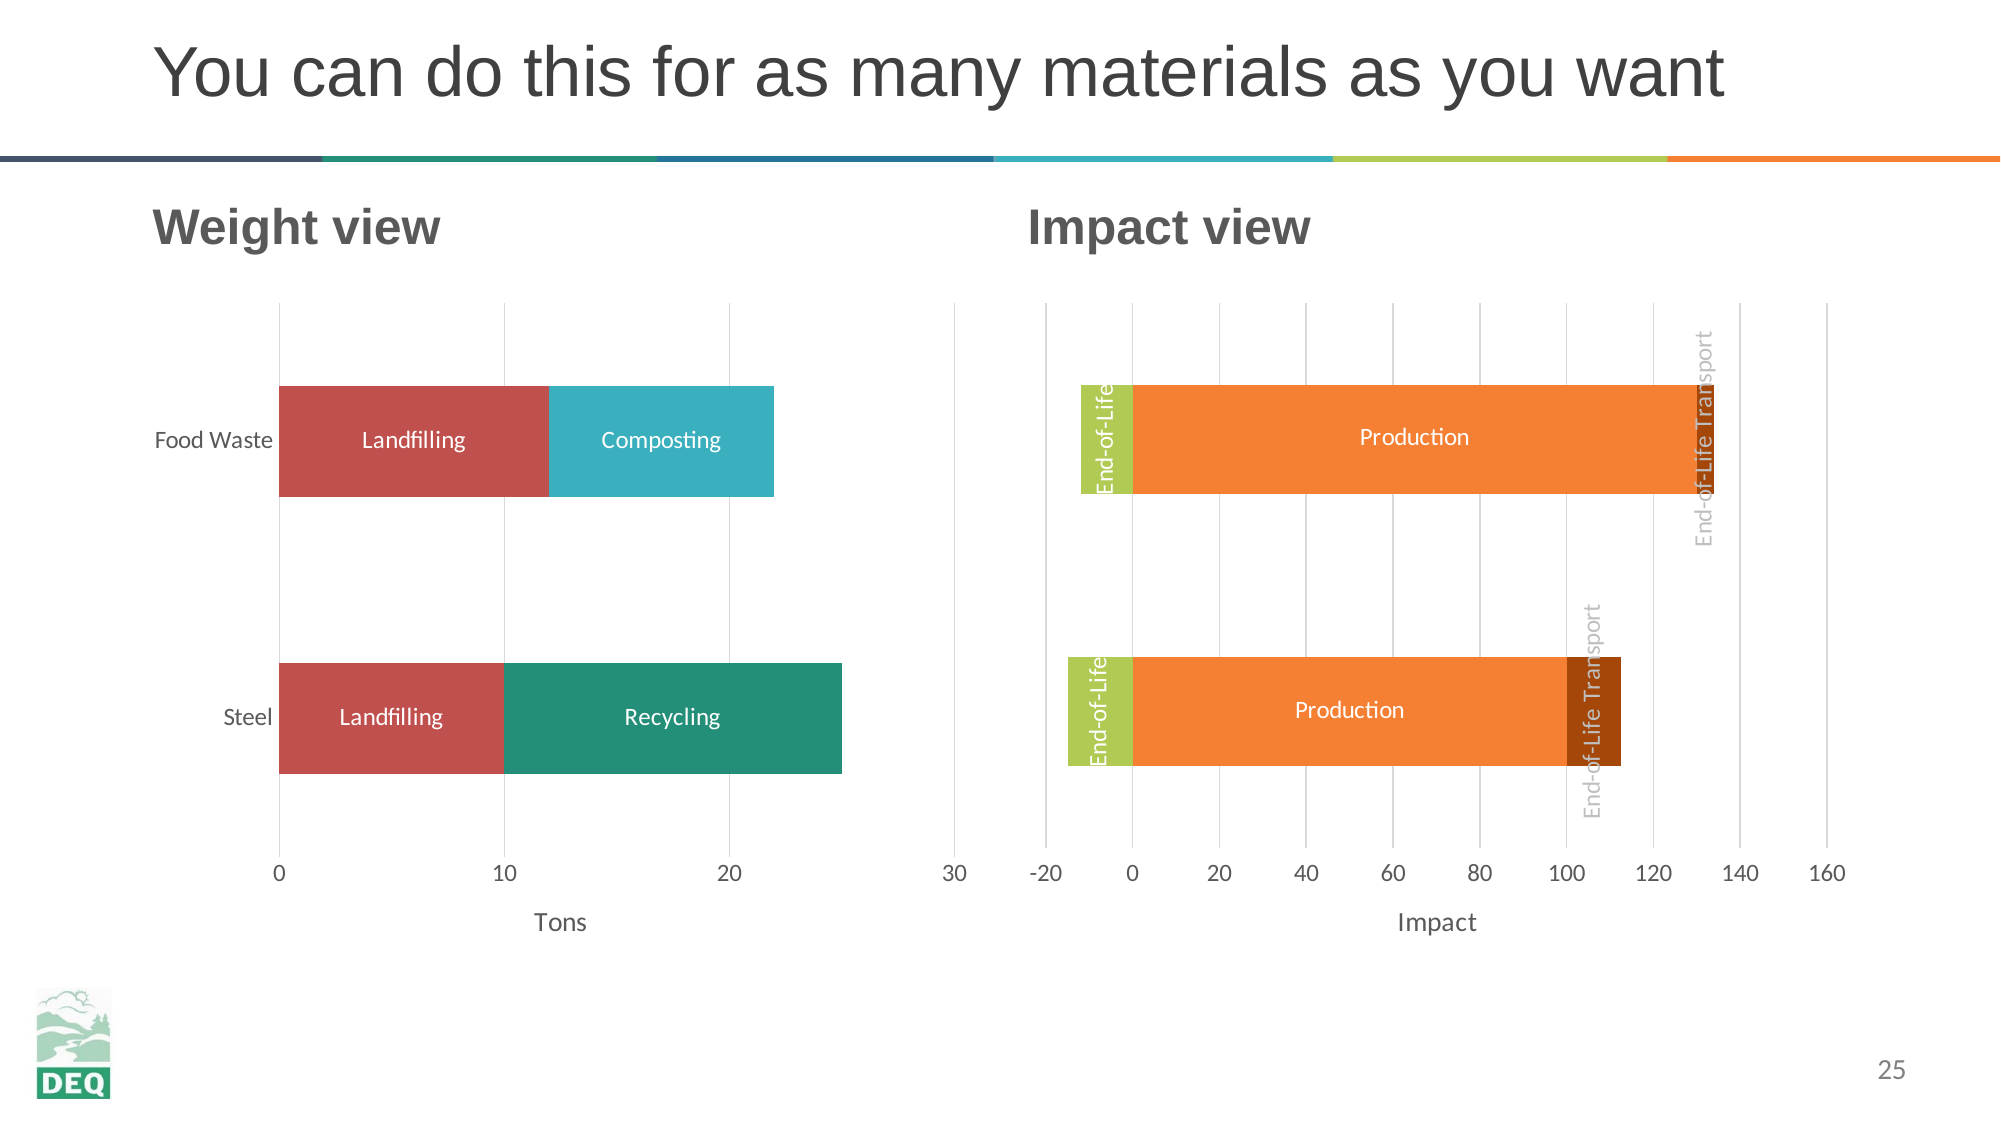

# You can do this for as many materials as you want
Weight view
Impact view

### Chart

| Category | Landfilling | Recycling | Composting |
|---|---|---|---|
| Steel | 10.0 | 15.0 | 0.0 |
| Food Waste | 12.0 | 0.0 | 10.0 |

### Chart

| Category | Production | End-of-Life Transport | End-of-Life |
|---|---|---|---|
| Steel | 100.0 | 12.5 | -15.0 |
| Food Waste | 130.0 | 4.0 | -12.0 |
25